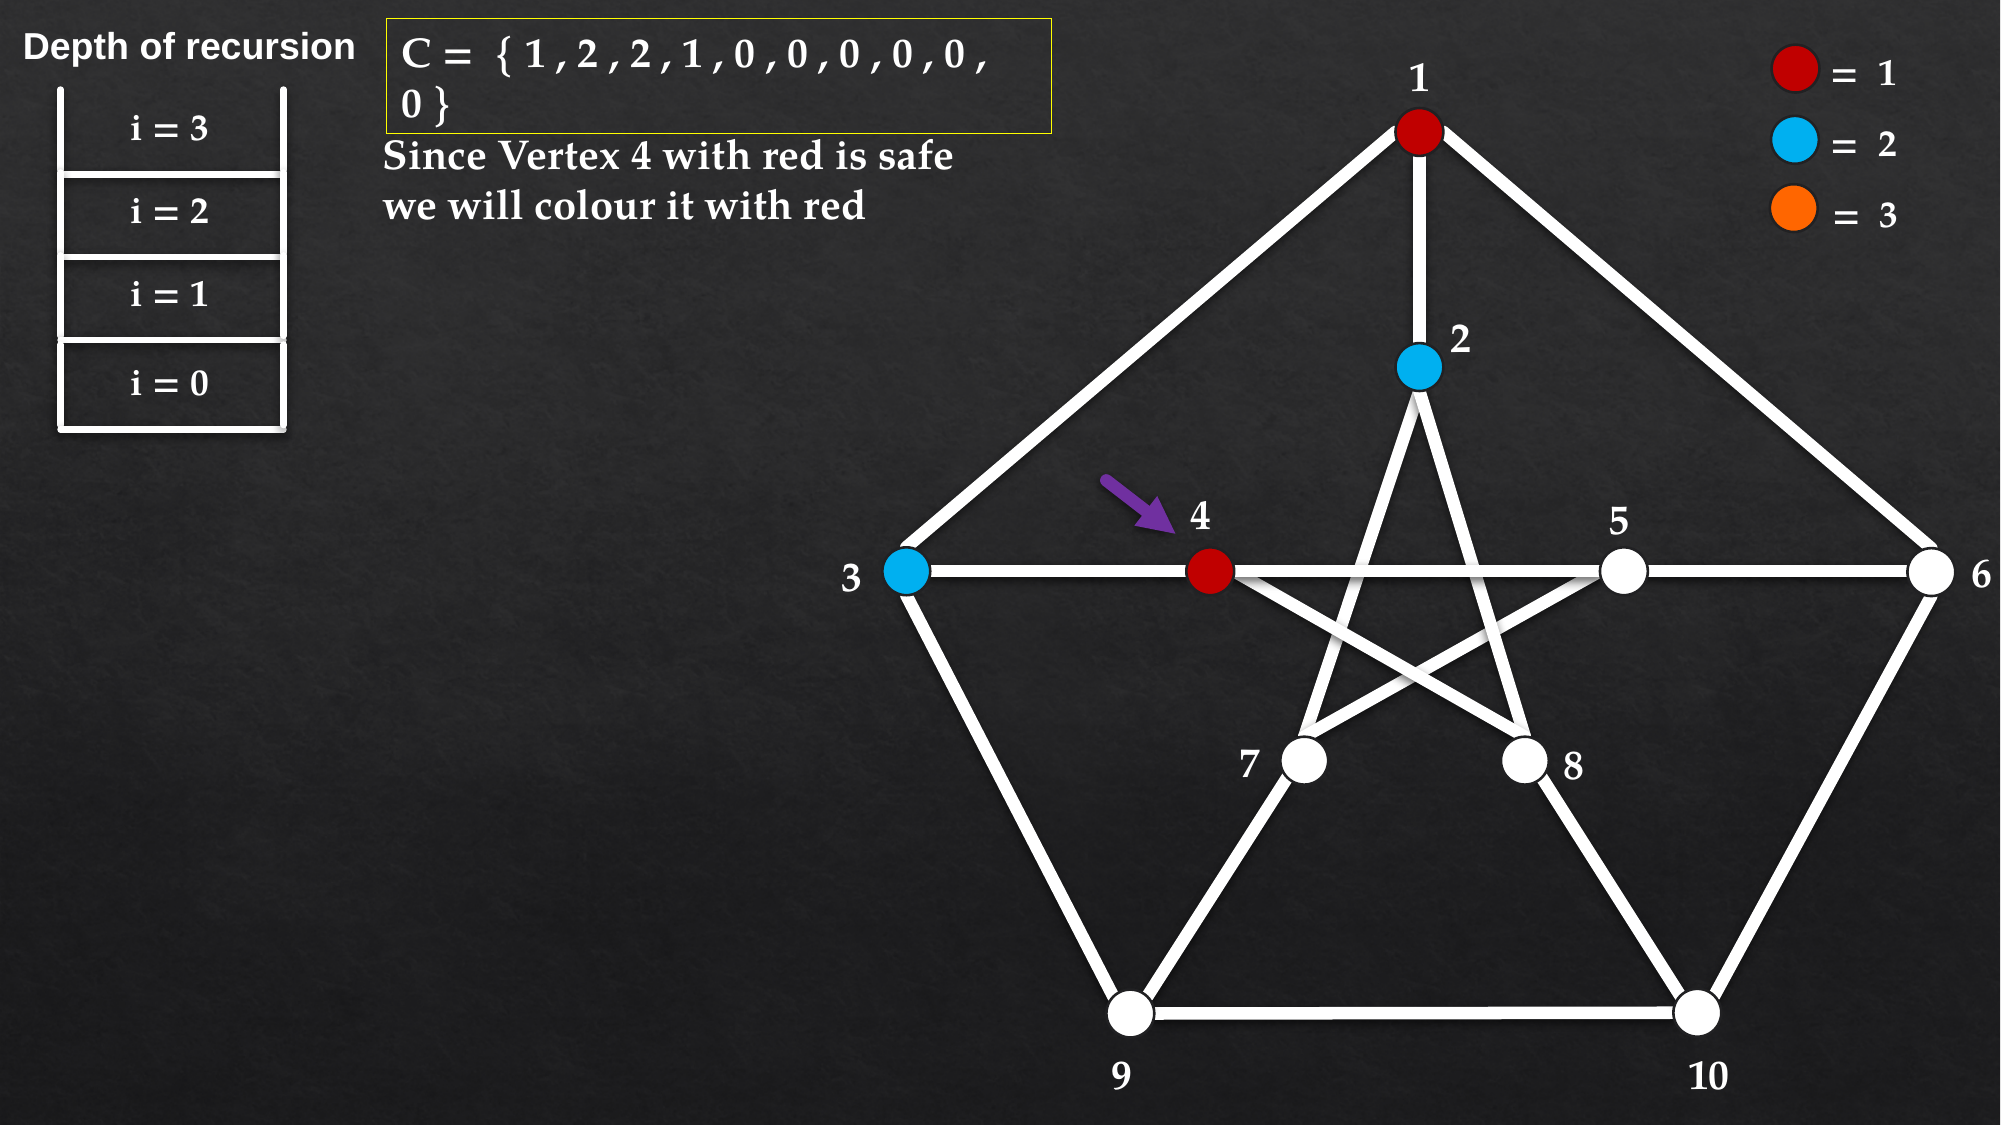

Depth of recursion
C =  { 1 , 2 , 2 , 1 , 0 , 0 , 0 , 0 , 0 , 0 }
=  1
1

i = 3

=  2

Since Vertex 4 with red is safe we will colour it with red
i = 2
=  3

i = 1
2

i = 0
4
5
6
3

7
8

9
10